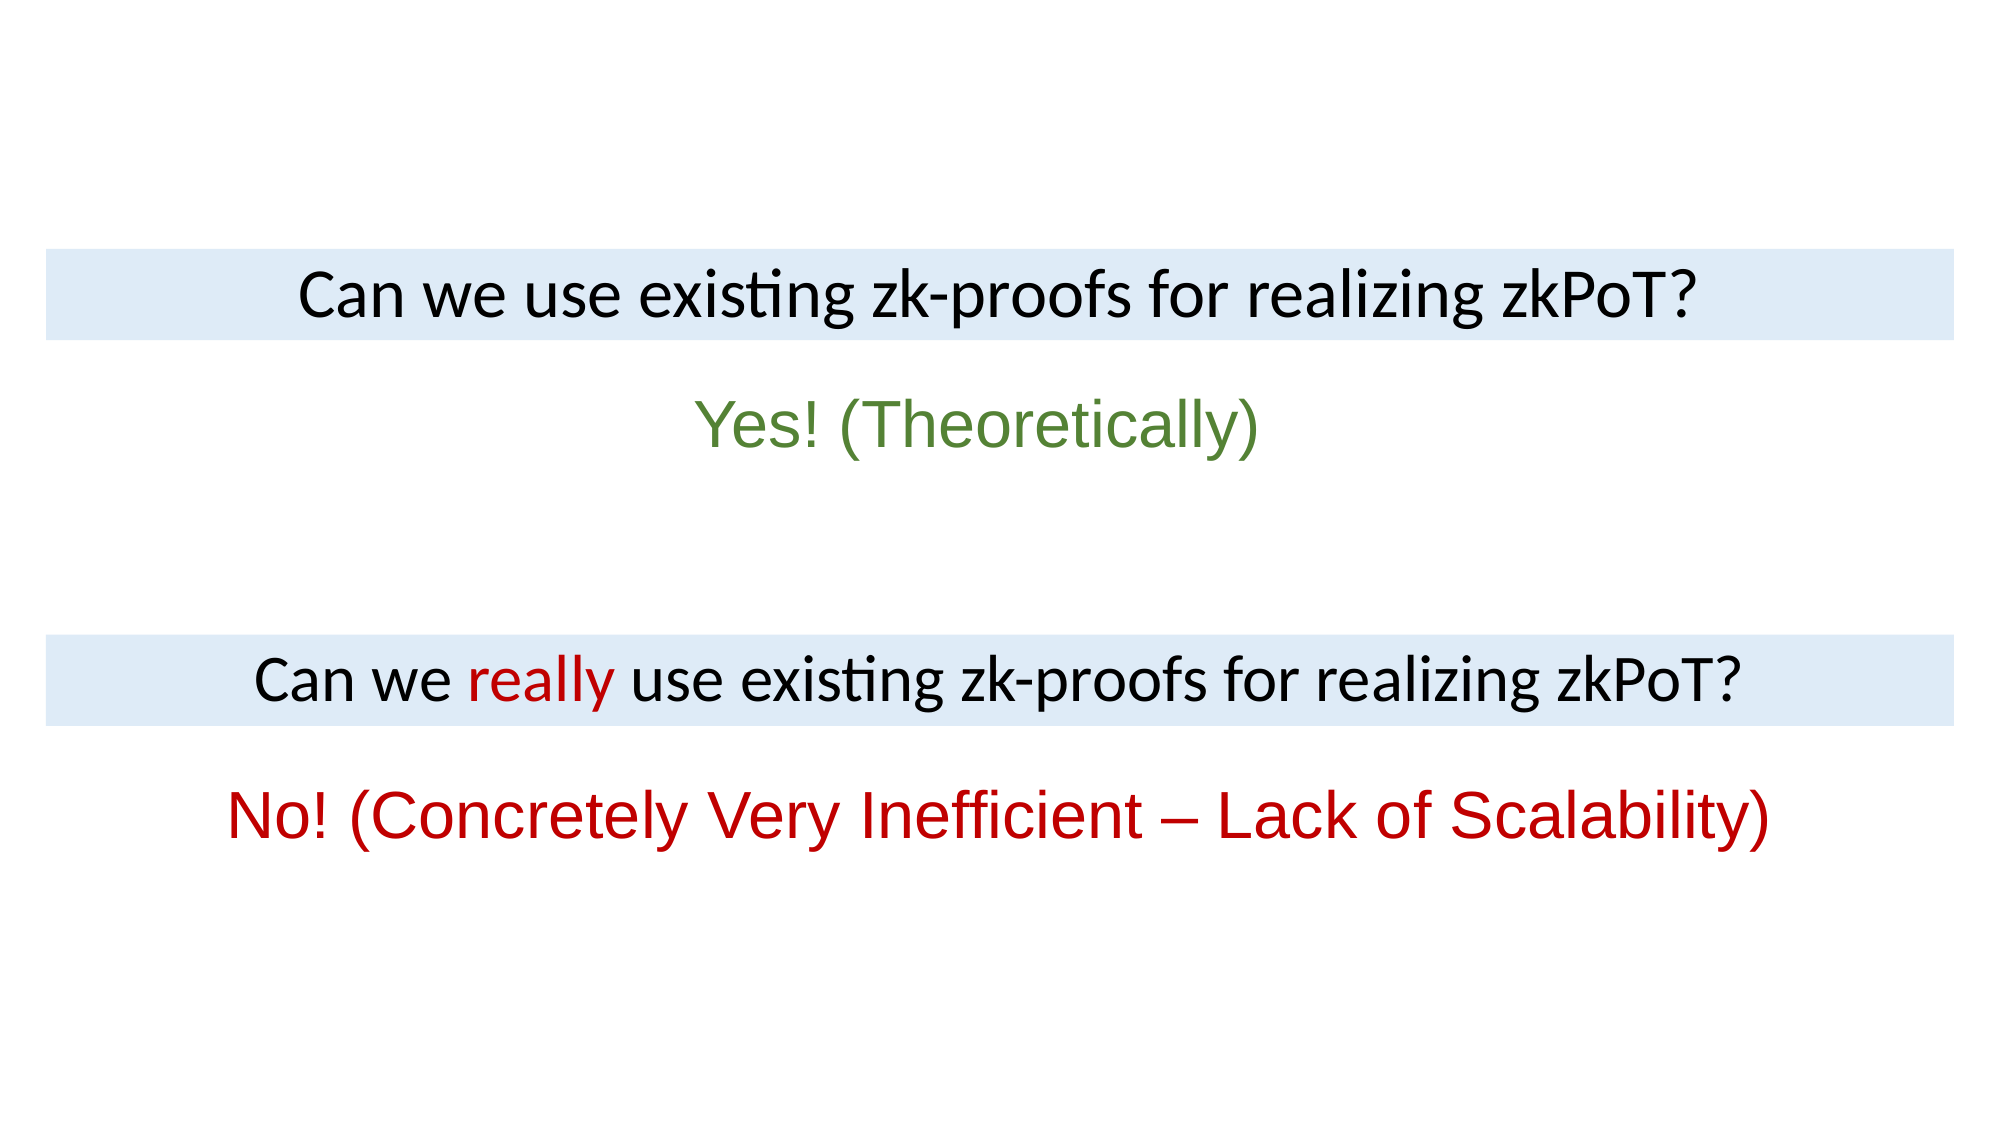

# Can we use existing zk-proofs for realizing zkPoT?
Yes! (Theoretically)
Can we really use existing zk-proofs for realizing zkPoT?
No! (Concretely Very Inefficient – Lack of Scalability)